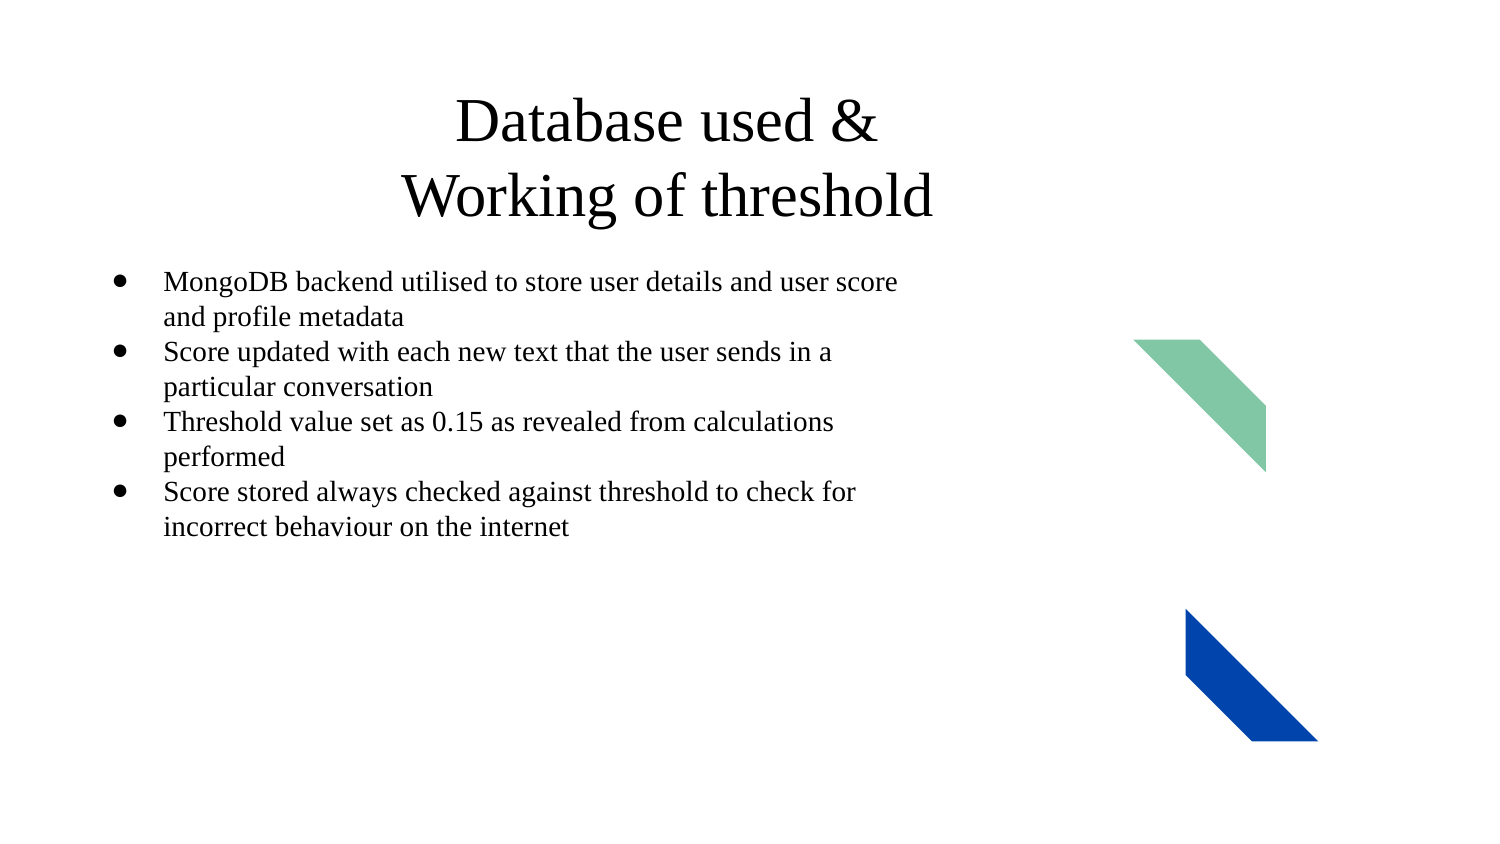

Database used &
Working of threshold
MongoDB backend utilised to store user details and user score and profile metadata
Score updated with each new text that the user sends in a particular conversation
Threshold value set as 0.15 as revealed from calculations performed
Score stored always checked against threshold to check for incorrect behaviour on the internet